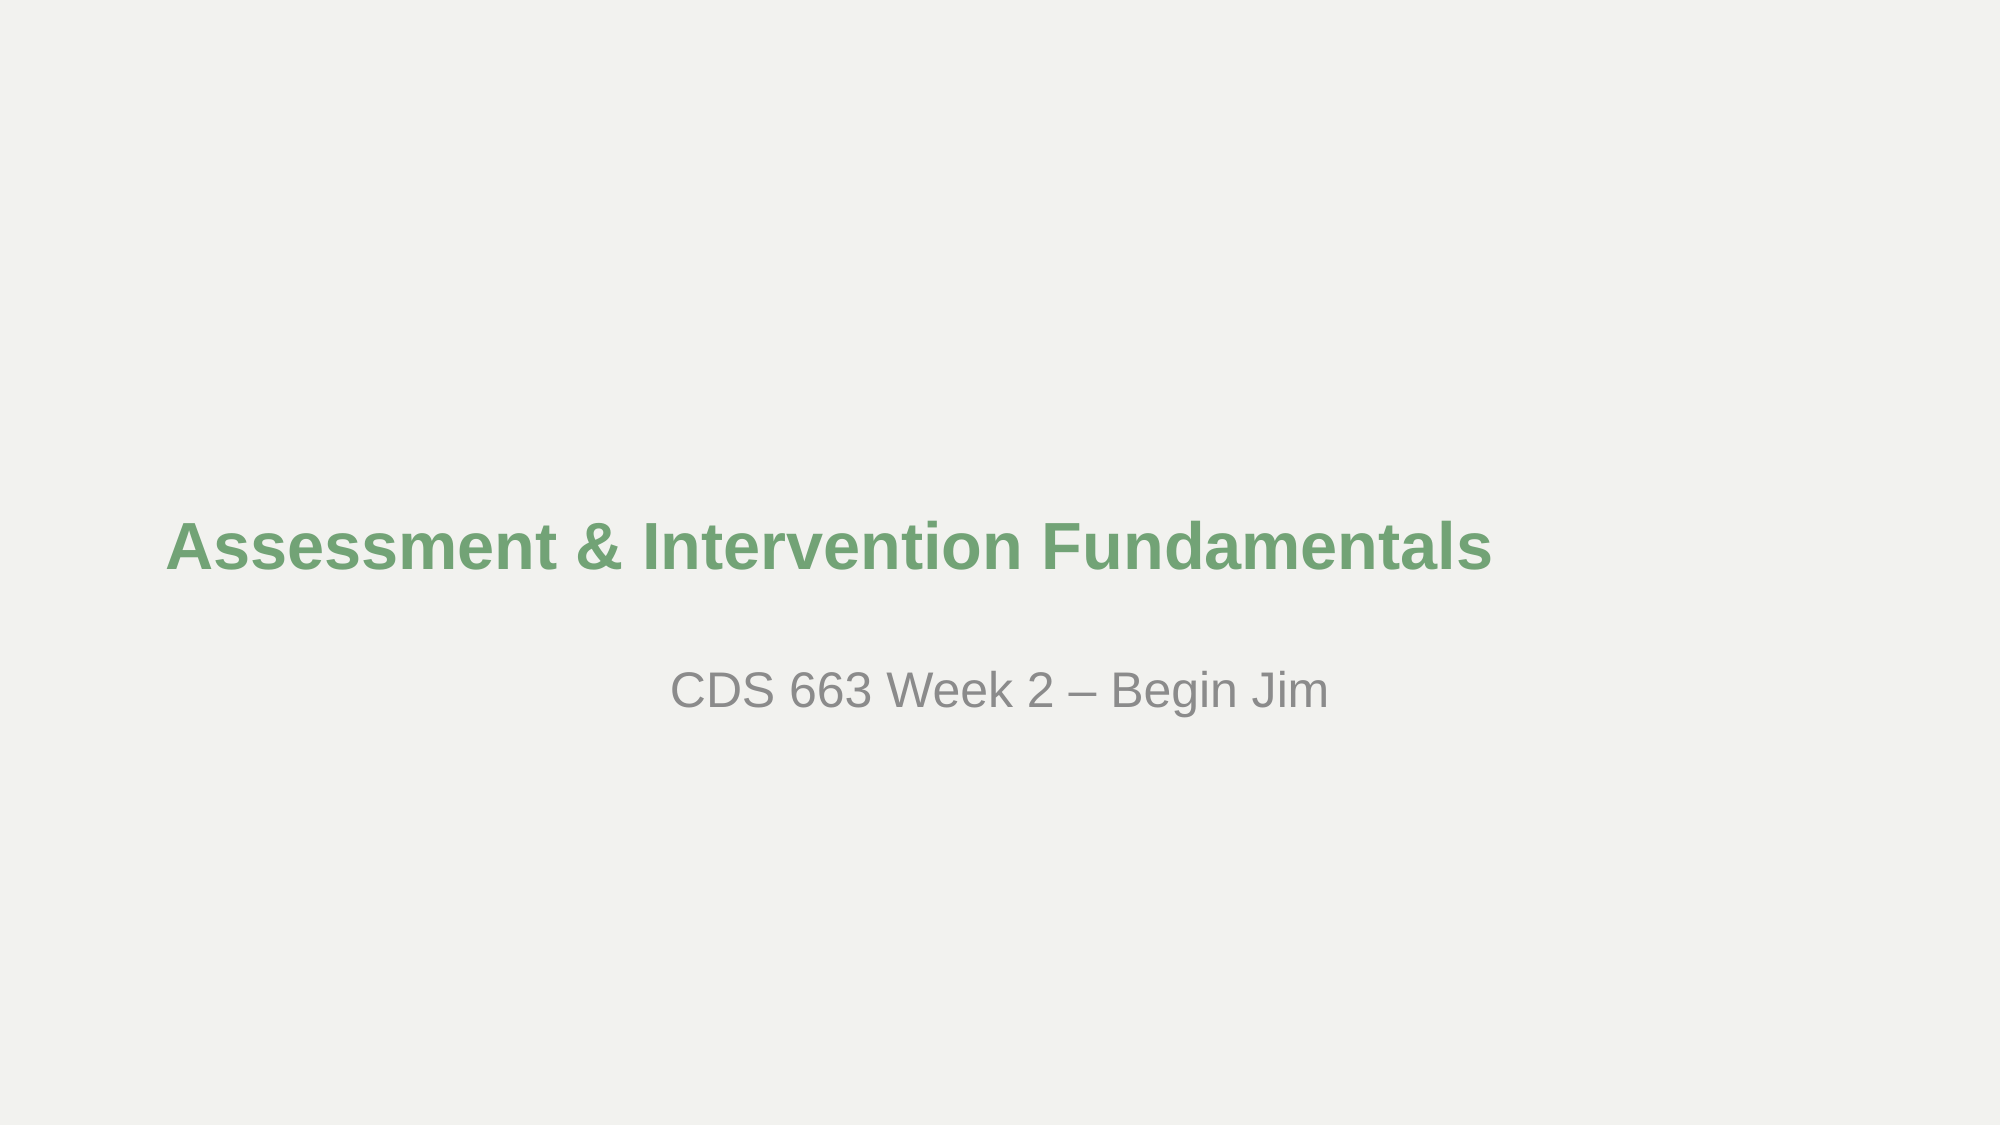

# Assessment & Intervention Fundamentals
CDS 663 Week 2 – Begin Jim